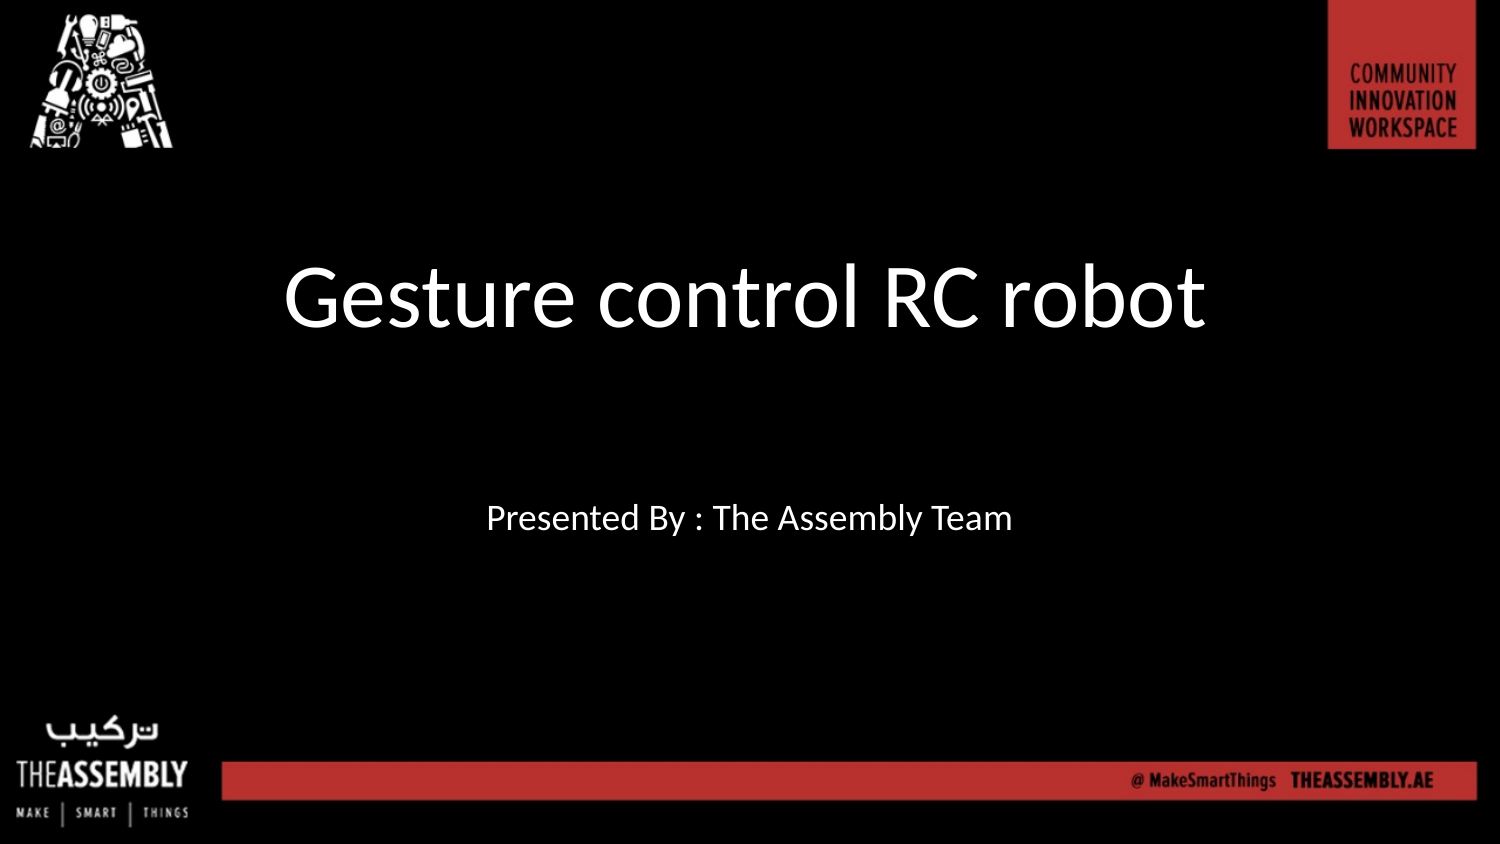

# Gesture control RC robot

Presented By : The Assembly Team